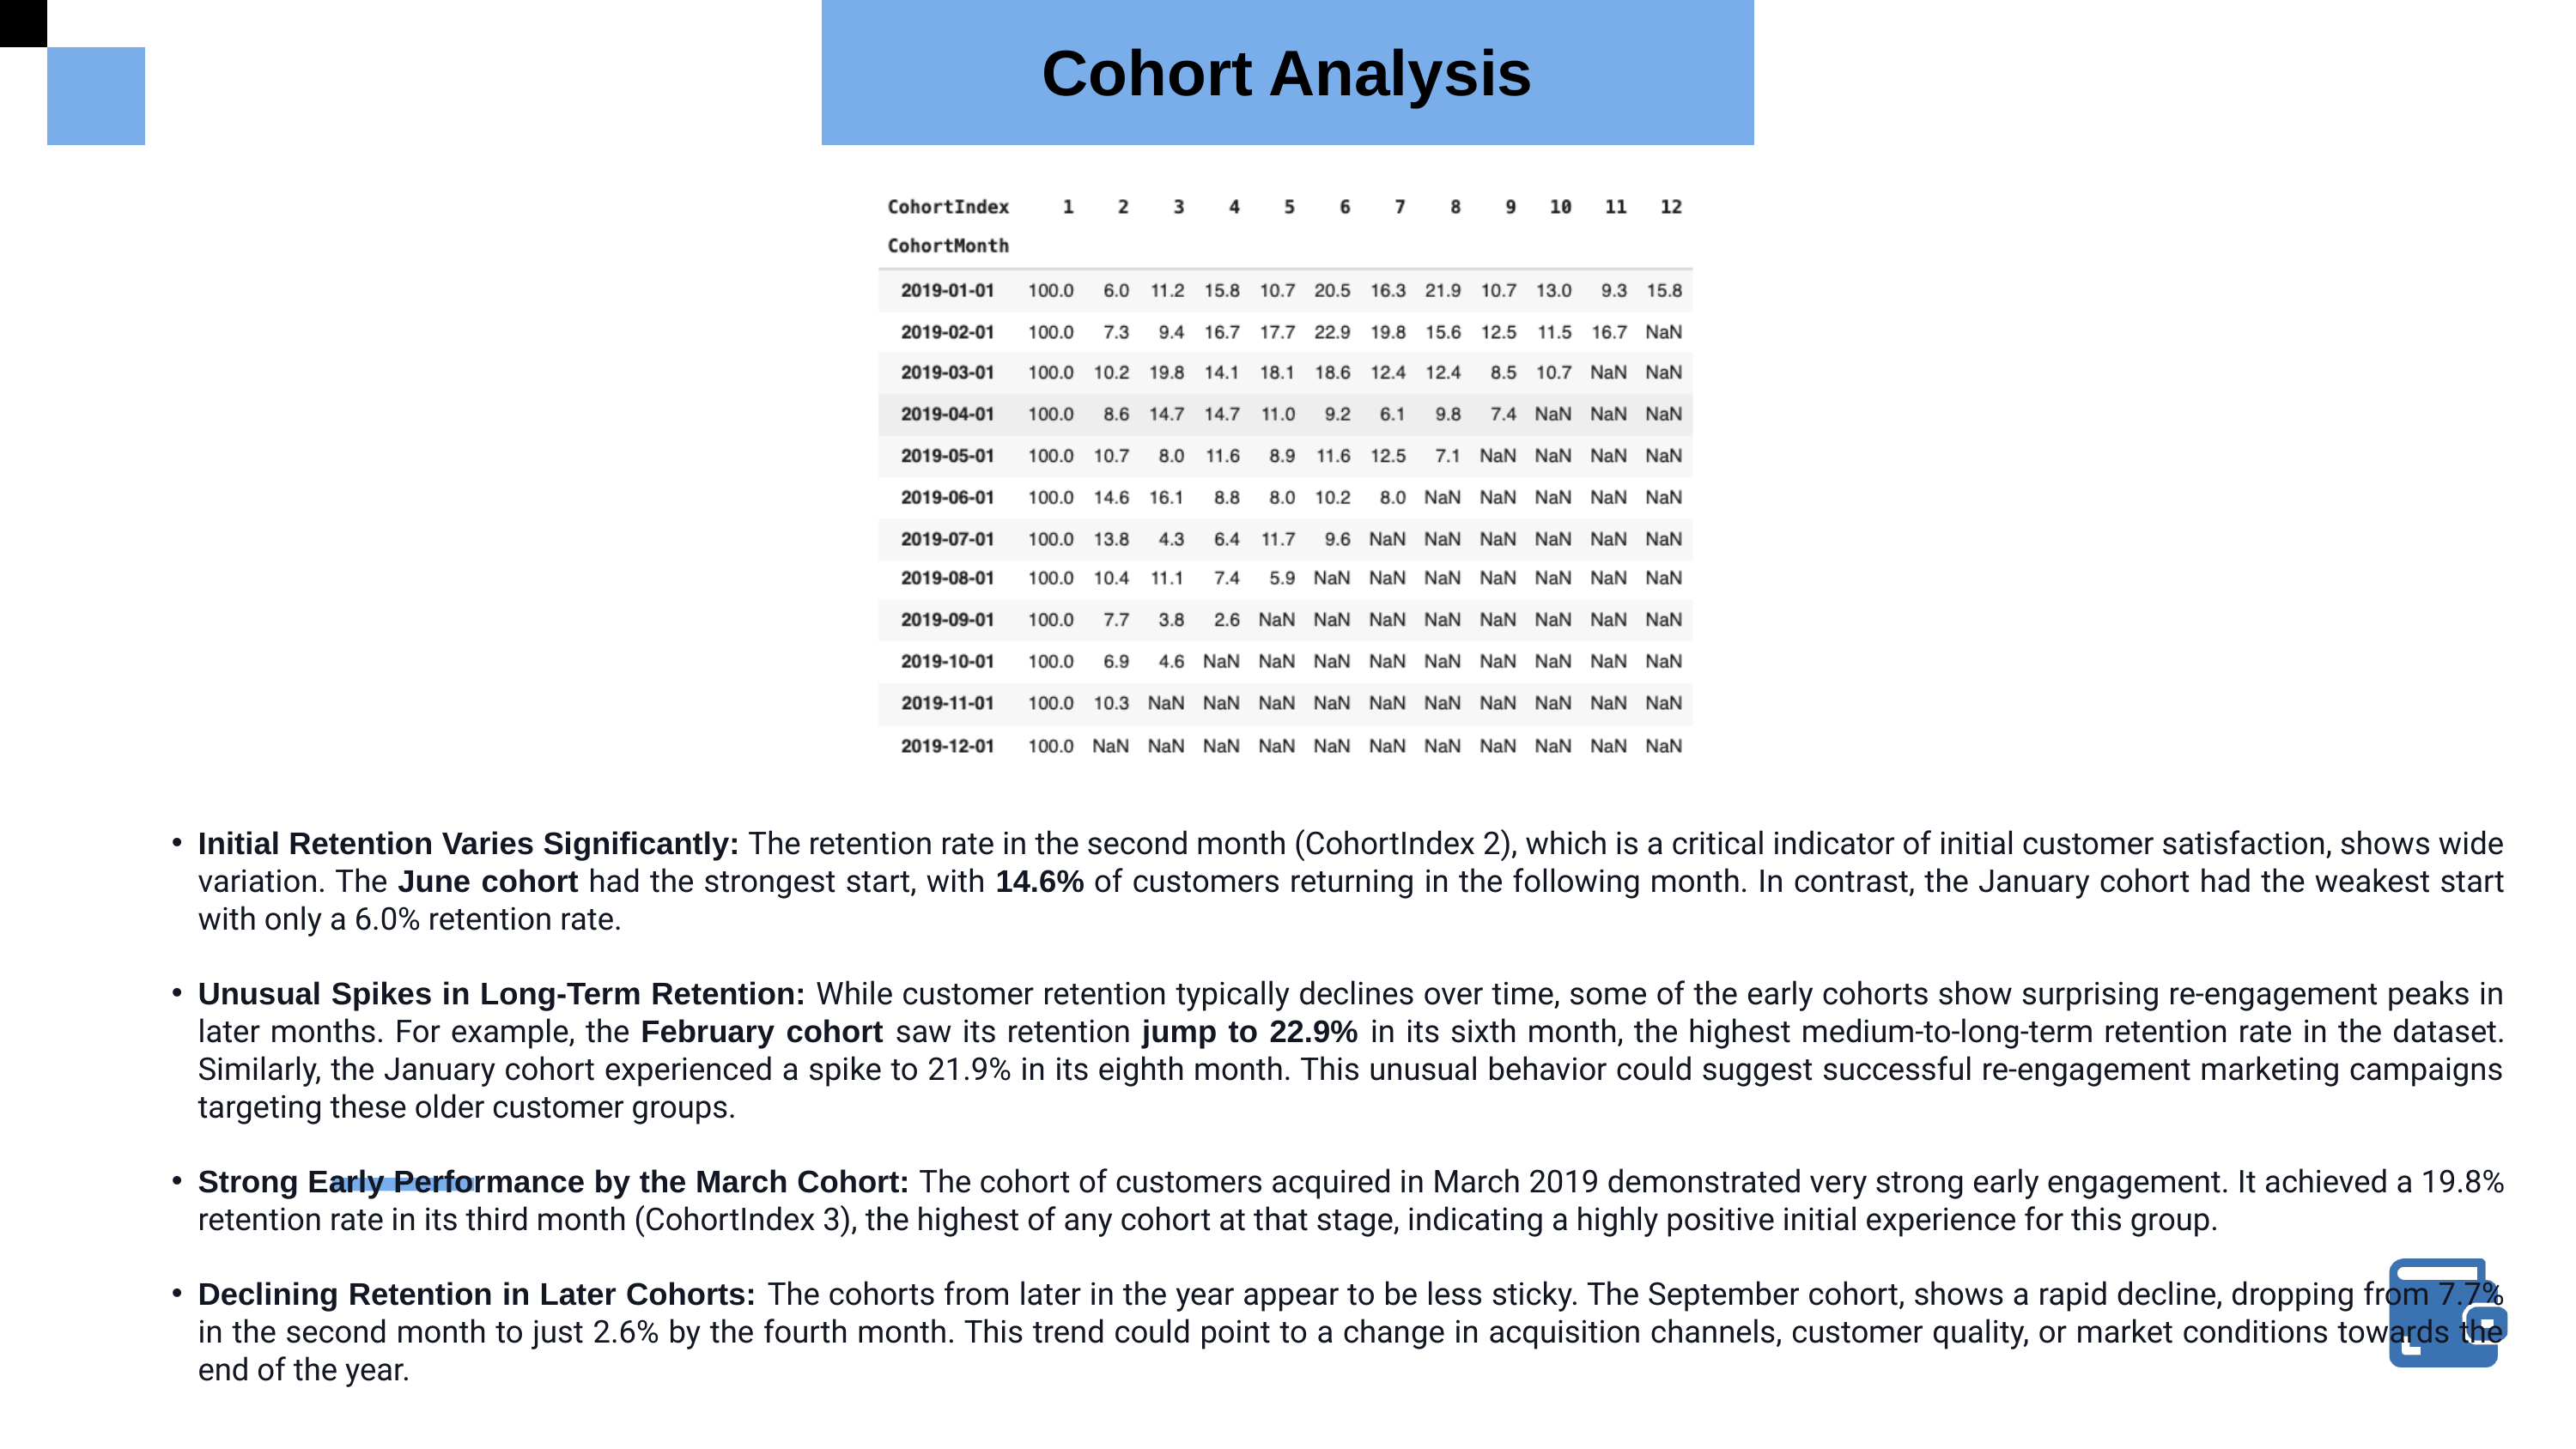

Cohort Analysis

Initial Retention Varies Significantly: The retention rate in the second month (CohortIndex 2), which is a critical indicator of initial customer satisfaction, shows wide variation. The June cohort had the strongest start, with 14.6% of customers returning in the following month. In contrast, the January cohort had the weakest start with only a 6.0% retention rate.

Unusual Spikes in Long-Term Retention: While customer retention typically declines over time, some of the early cohorts show surprising re-engagement peaks in later months. For example, the February cohort saw its retention jump to 22.9% in its sixth month, the highest medium-to-long-term retention rate in the dataset. Similarly, the January cohort experienced a spike to 21.9% in its eighth month. This unusual behavior could suggest successful re-engagement marketing campaigns targeting these older customer groups.

Strong Early Performance by the March Cohort: The cohort of customers acquired in March 2019 demonstrated very strong early engagement. It achieved a 19.8% retention rate in its third month (CohortIndex 3), the highest of any cohort at that stage, indicating a highly positive initial experience for this group.

Declining Retention in Later Cohorts: The cohorts from later in the year appear to be less sticky. The September cohort, shows a rapid decline, dropping from 7.7% in the second month to just 2.6% by the fourth month. This trend could point to a change in acquisition channels, customer quality, or market conditions towards the end of the year.